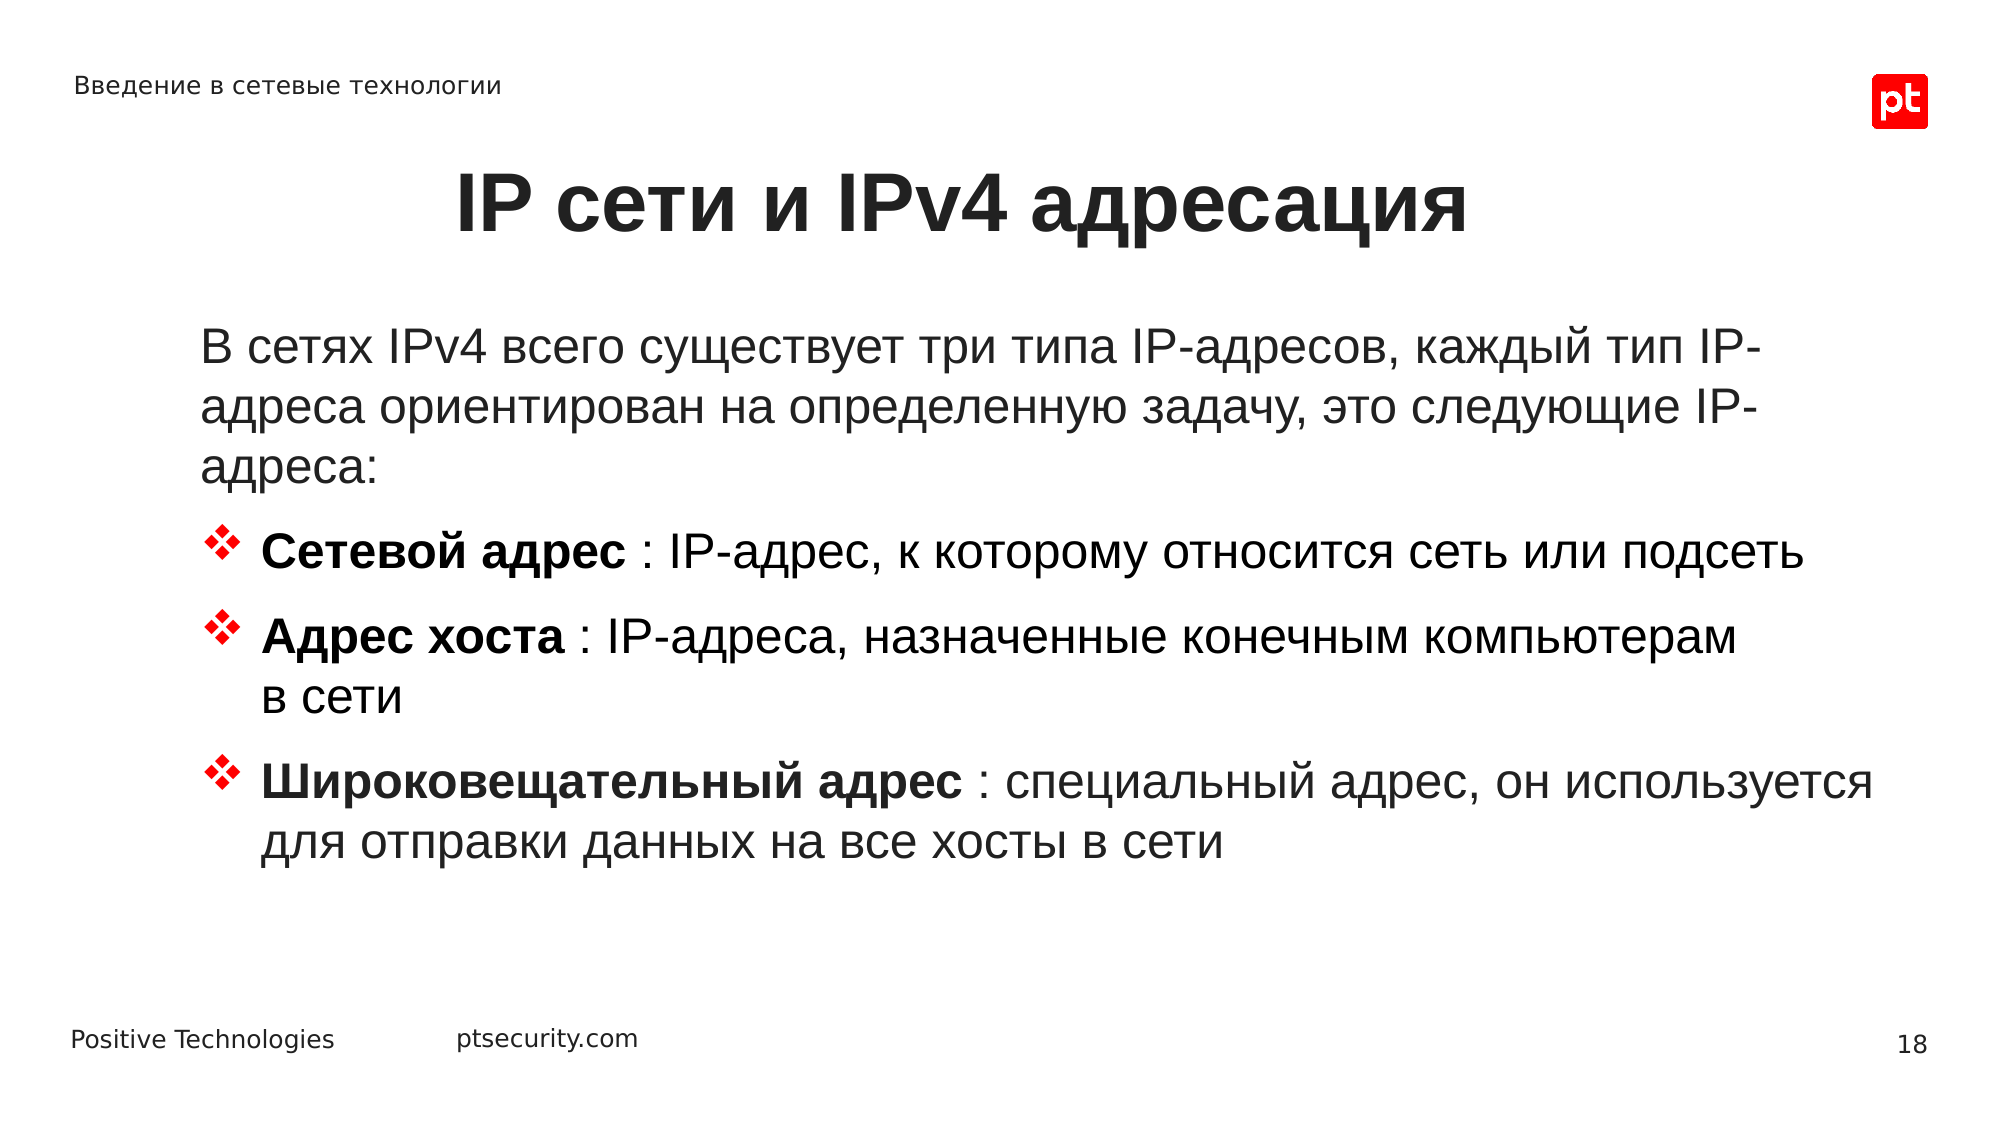

Введение в сетевые технологии
# IP сети и IPv4 адресация
В сетях IPv4 всего существует три типа IP-адресов, каждый тип IP-адреса ориентирован на определенную задачу, это следующие IP-адреса:
 Сетевой адрес : IP-адрес, к которому относится сеть или подсеть
 Адрес хоста : IP-адреса, назначенные конечным компьютерам
 в сети
 Широковещательный адрес : специальный адрес, он используется
 для отправки данных на все хосты в сети

18